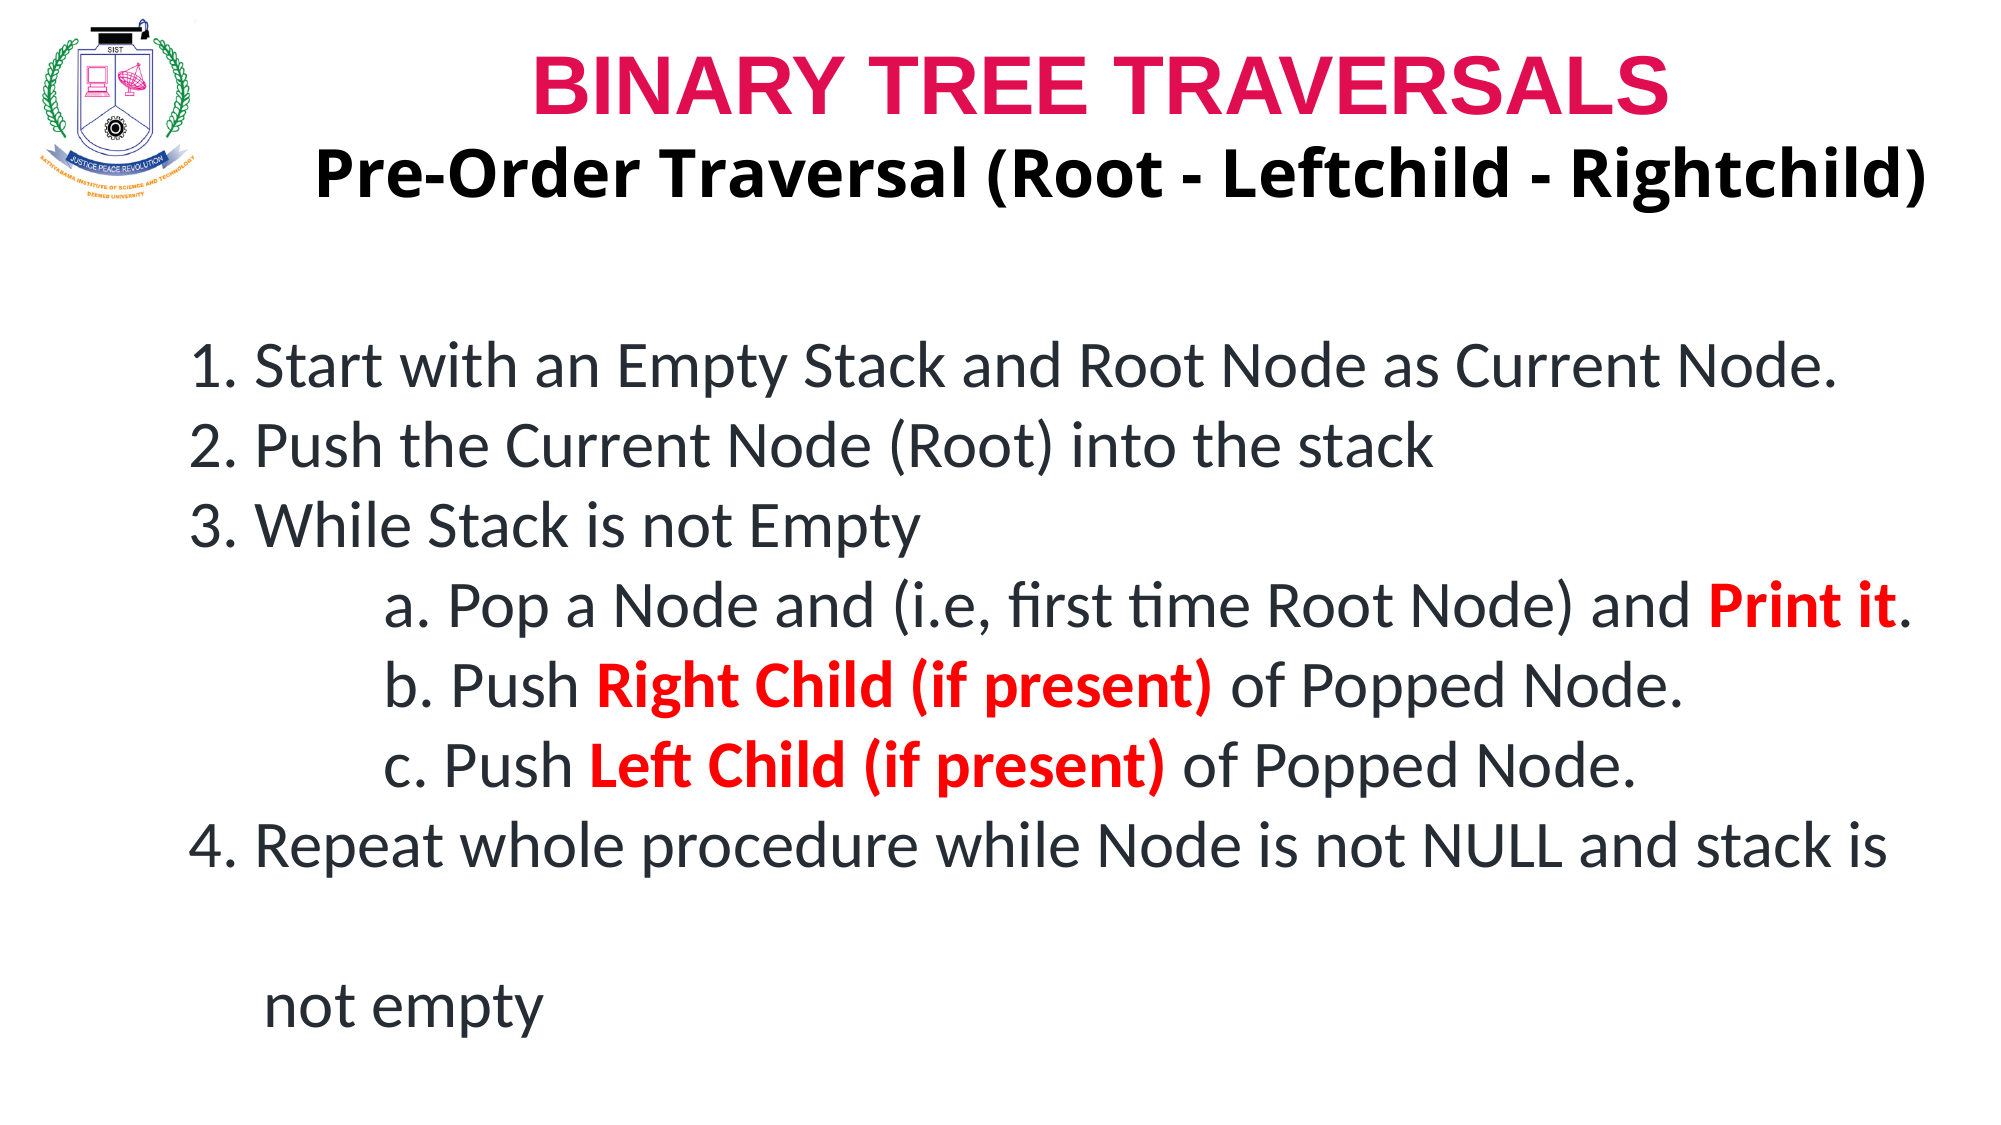

BINARY TREE TRAVERSALS
    Pre-Order Traversal (Root - Leftchild - Rightchild)

1. Start with an Empty Stack and Root Node as Current Node.
2. Push the Current Node (Root) into the stack
3. While Stack is not Empty
             a. Pop a Node and (i.e, first time Root Node) and Print it.
             b. Push Right Child (if present) of Popped Node.
             c. Push Left Child (if present) of Popped Node.
4. Repeat whole procedure while Node is not NULL and stack is
     not empty